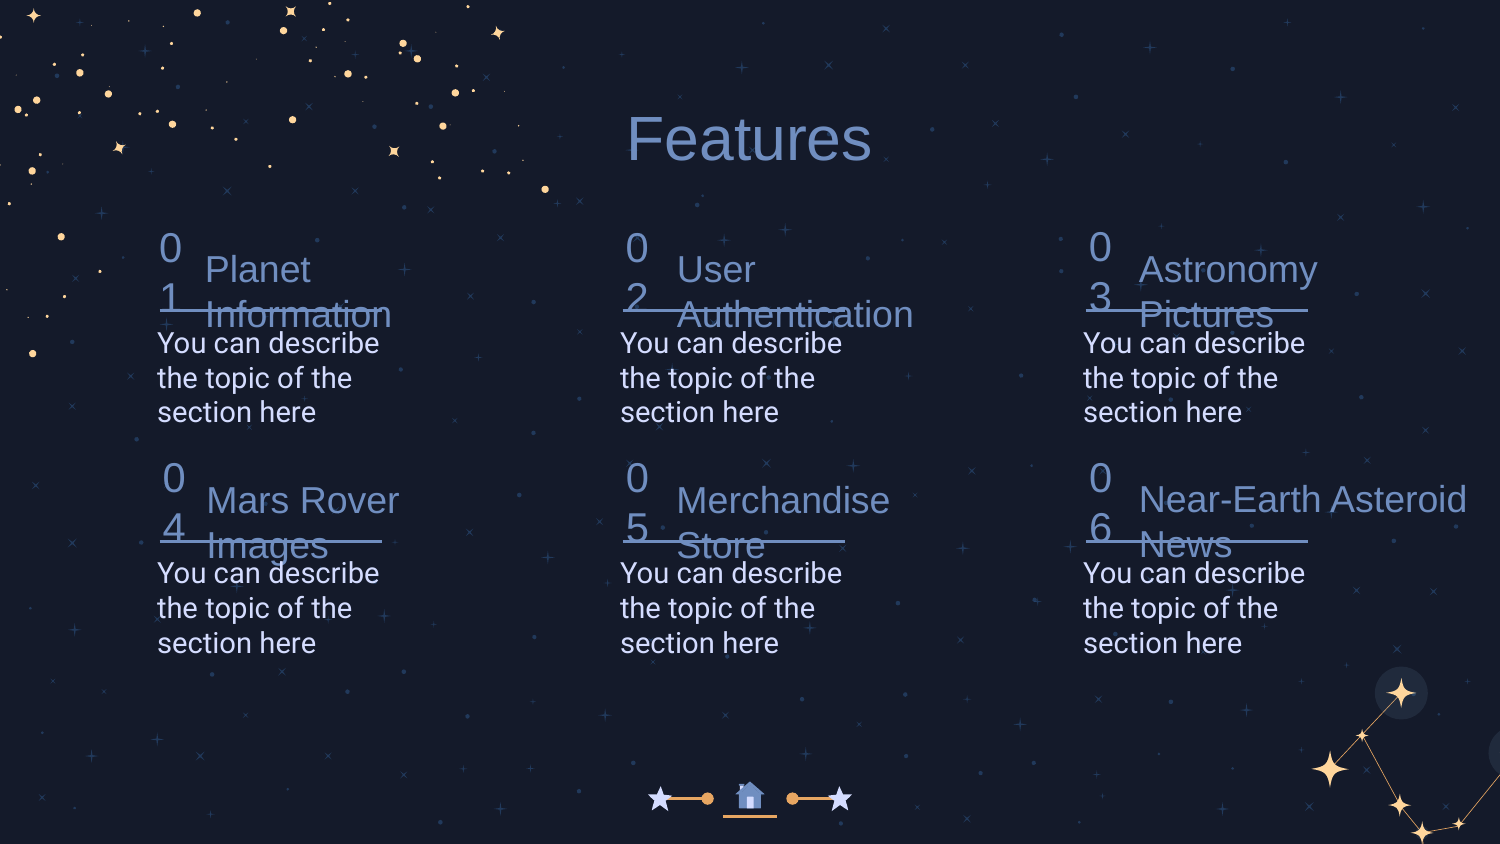

Features
03
Astronomy Pictures
# 01
02
Planet Information
User Authentication

You can describe the topic of the section here
You can describe the topic of the section here
You can describe the topic of the section here

06
05
Near-Earth Asteroid News
04
Mars Rover Images
Merchandise Store
You can describe the topic of the section here
You can describe the topic of the section here
You can describe the topic of the section here